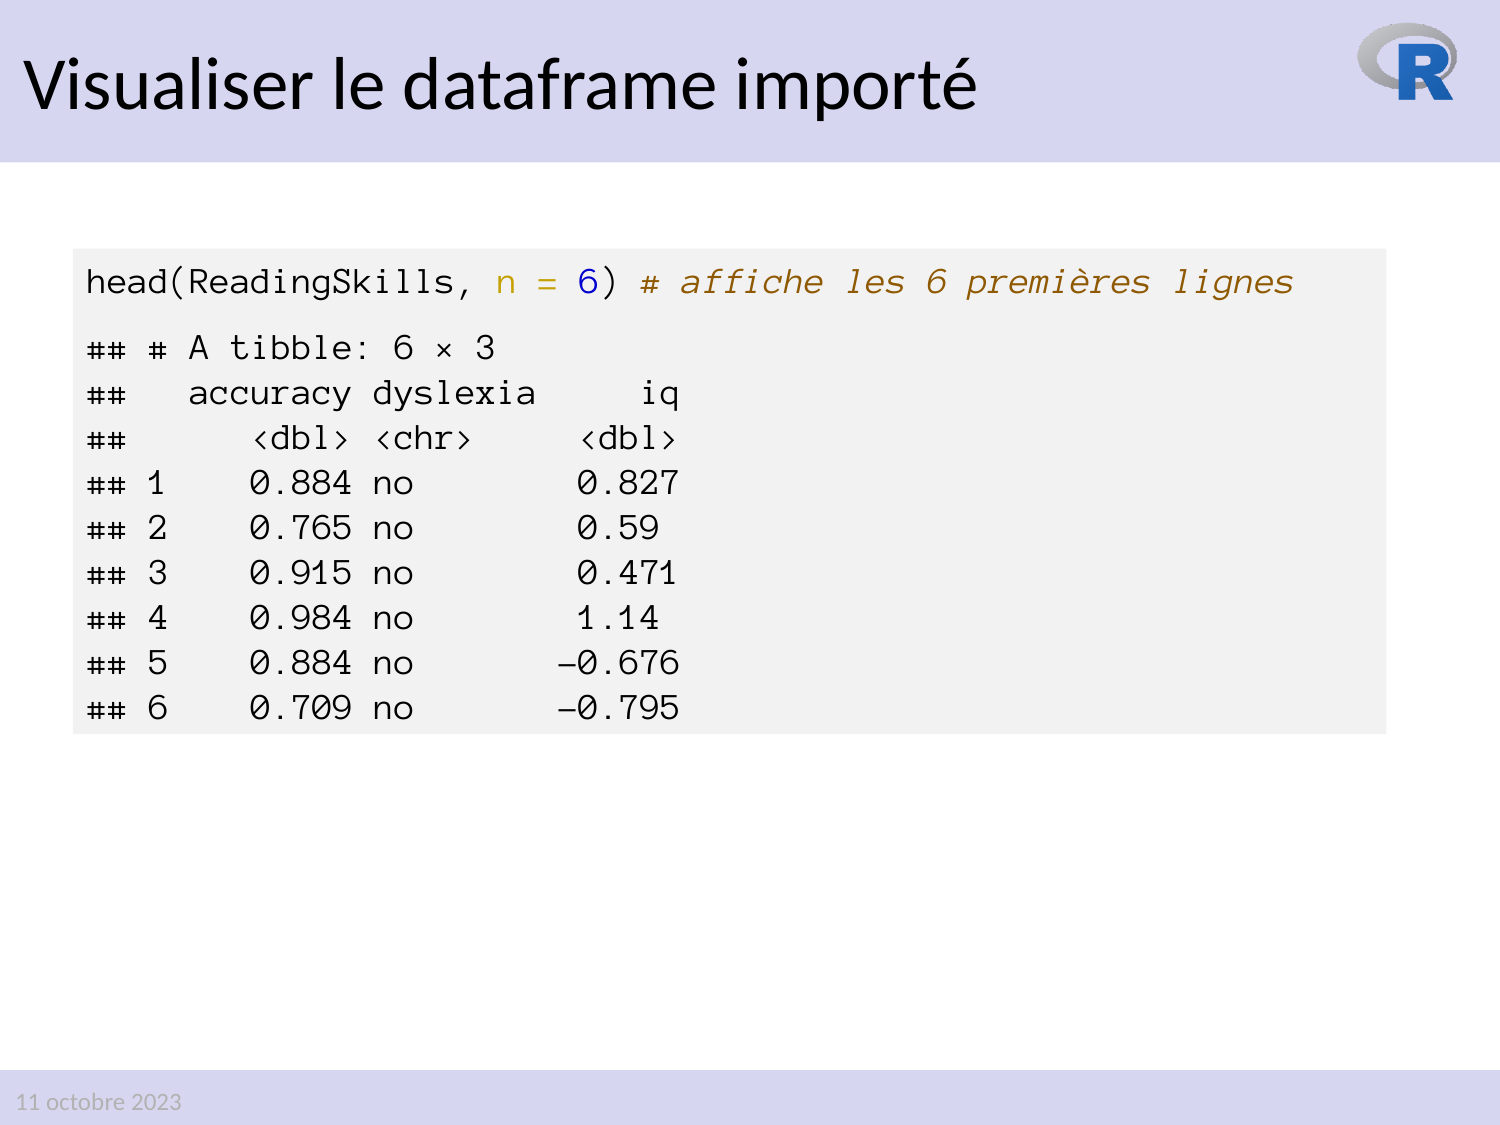

Visualiser le dataframe importé
head(ReadingSkills, n = 6) # affiche les 6 premières lignes
## # A tibble: 6 × 3 ##   accuracy dyslexia     iq ##      <dbl> <chr>     <dbl> ## 1    0.884 no        0.827 ## 2    0.765 no        0.59 ## 3    0.915 no        0.471 ## 4    0.984 no        1.14 ## 5    0.884 no       -0.676 ## 6    0.709 no       -0.795
11 octobre 2023
37